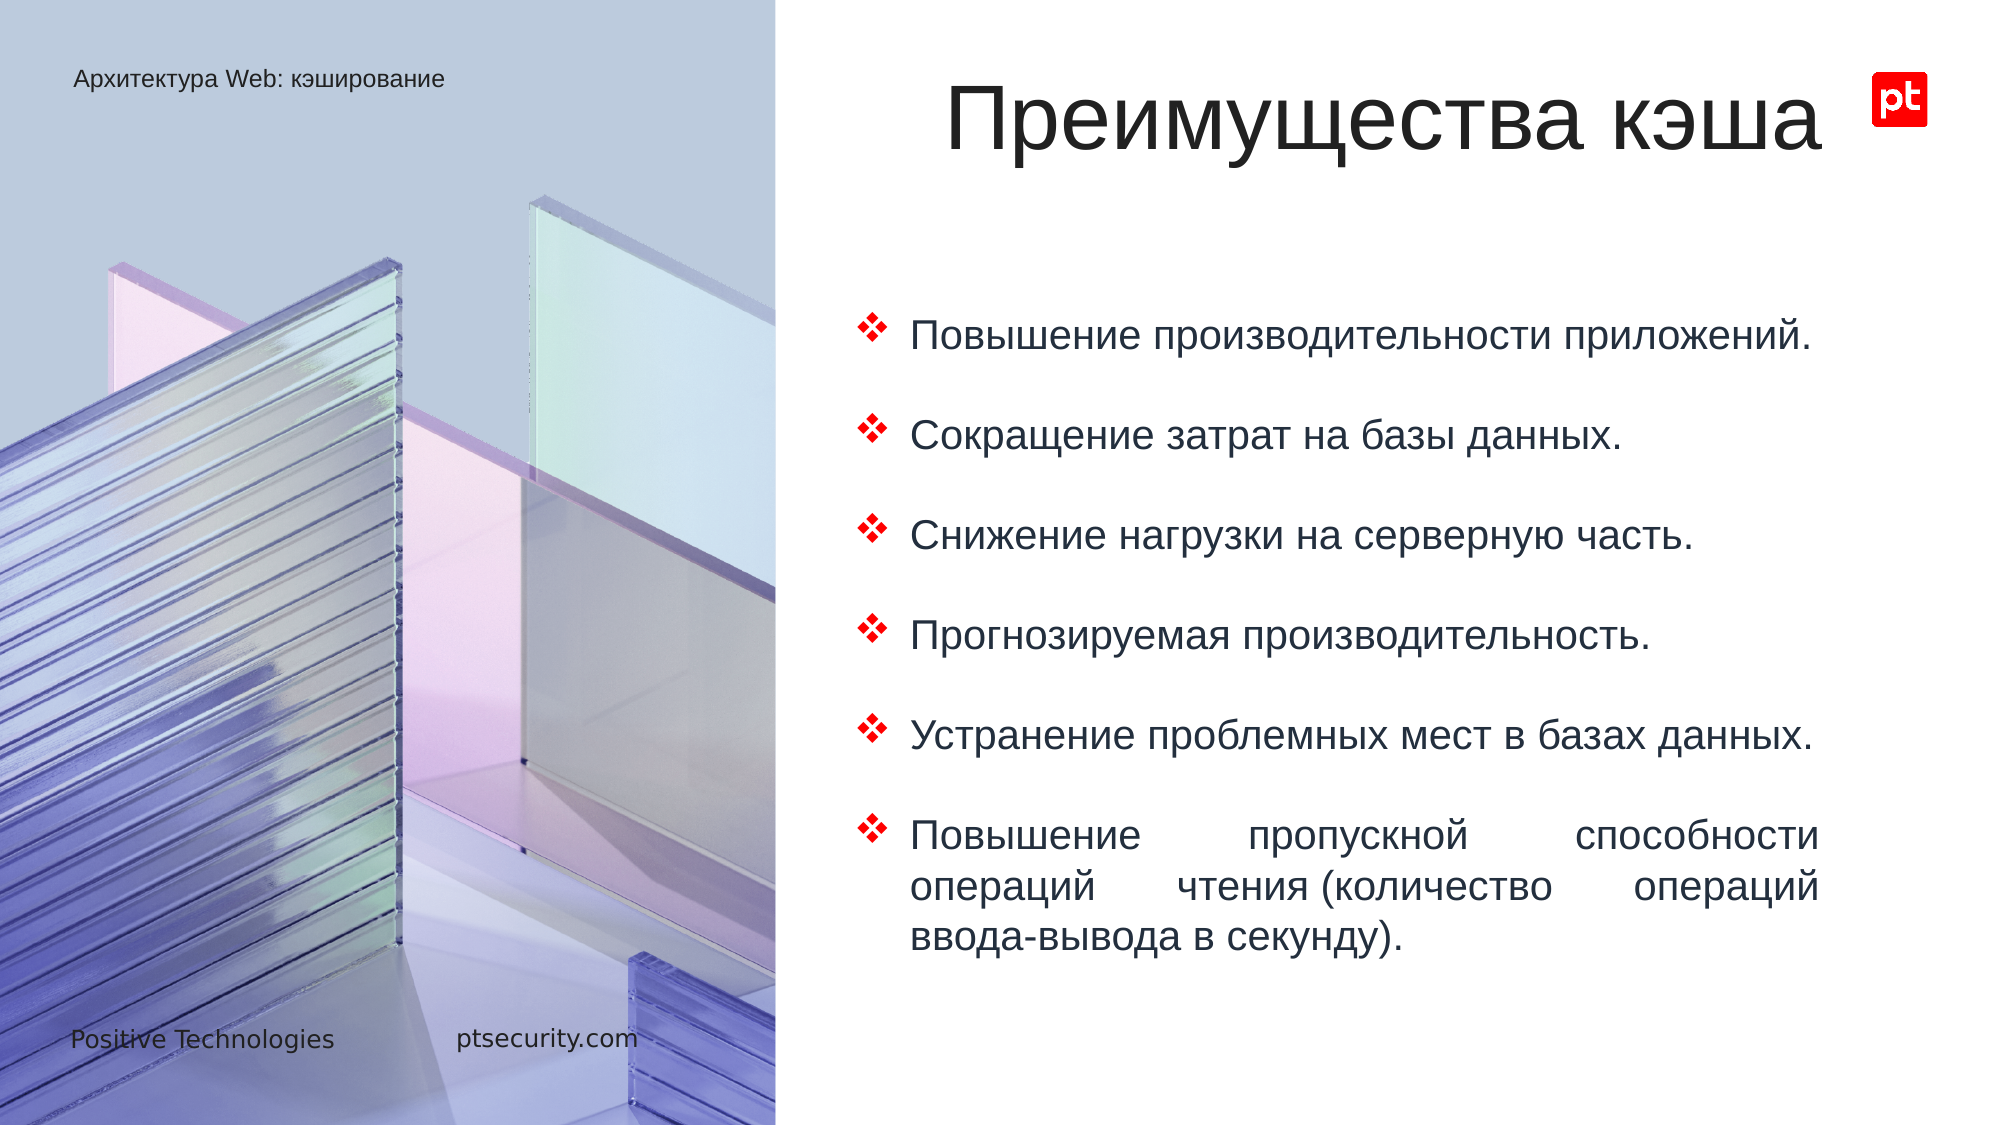

Преимущества кэша
Архитектура Web: кэширование
Повышение производительности приложений.

Сокращение затрат на базы данных.

Снижение нагрузки на серверную часть.

Прогнозируемая производительность.

Устранение проблемных мест в базах данных.

Повышение пропускной способности операций чтения (количество операций ввода-вывода в секунду).